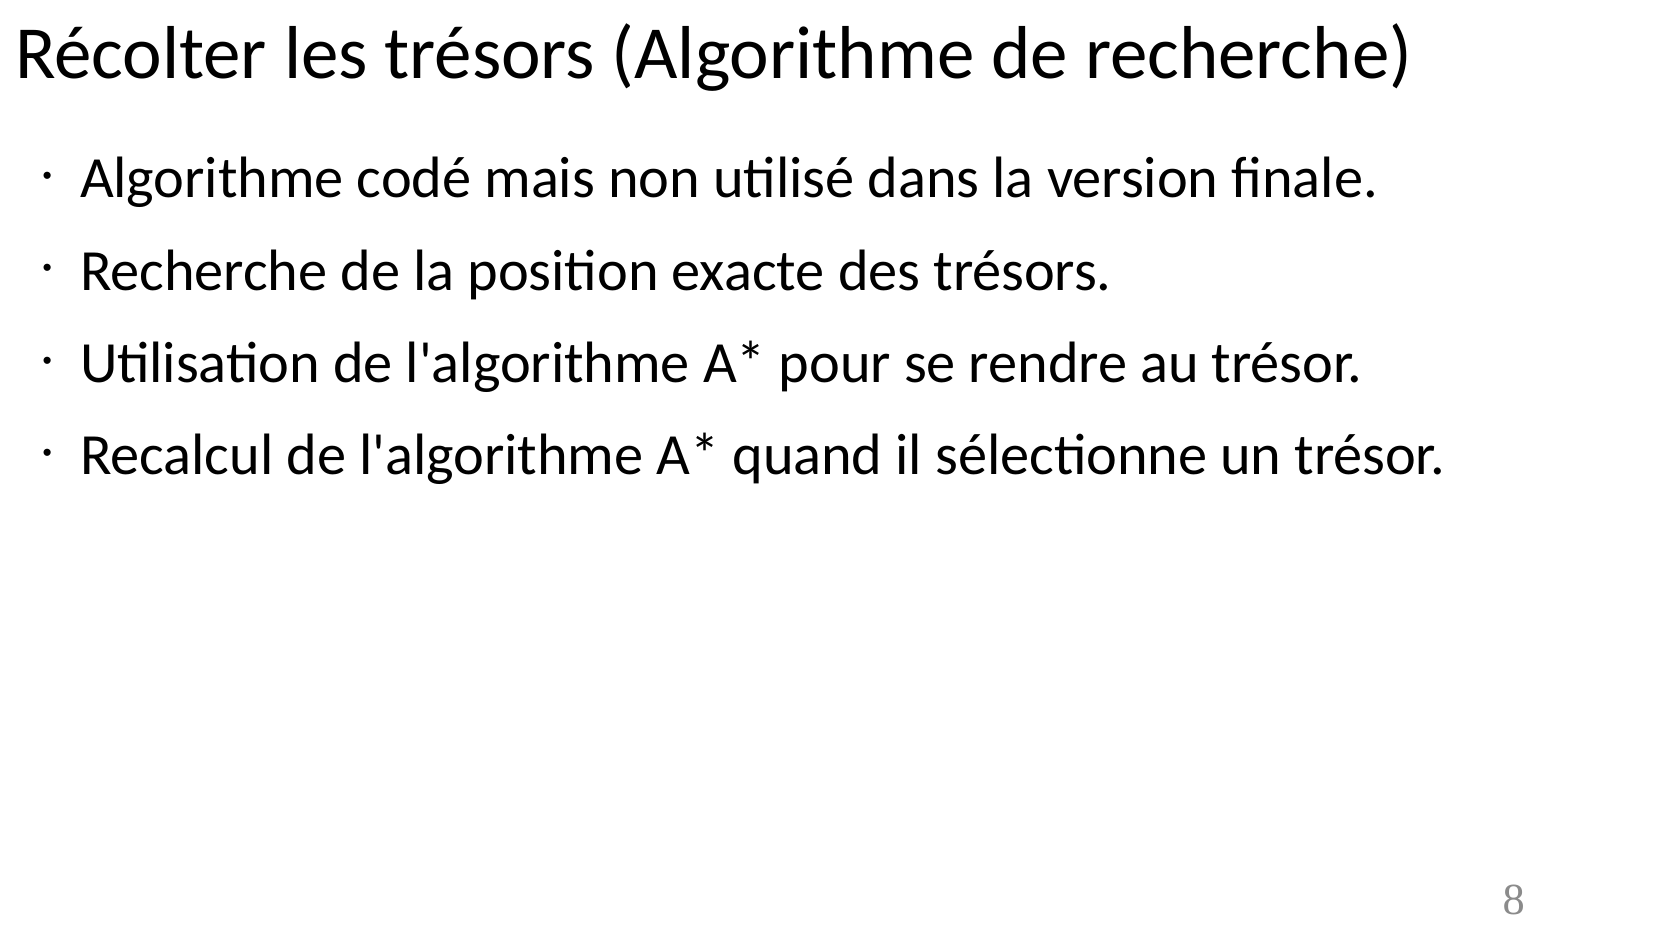

Récolter les trésors (Algorithme de recherche)
Algorithme codé mais non utilisé dans la version finale.
Recherche de la position exacte des trésors.
Utilisation de l'algorithme A* pour se rendre au trésor.
Recalcul de l'algorithme A* quand il sélectionne un trésor.

8